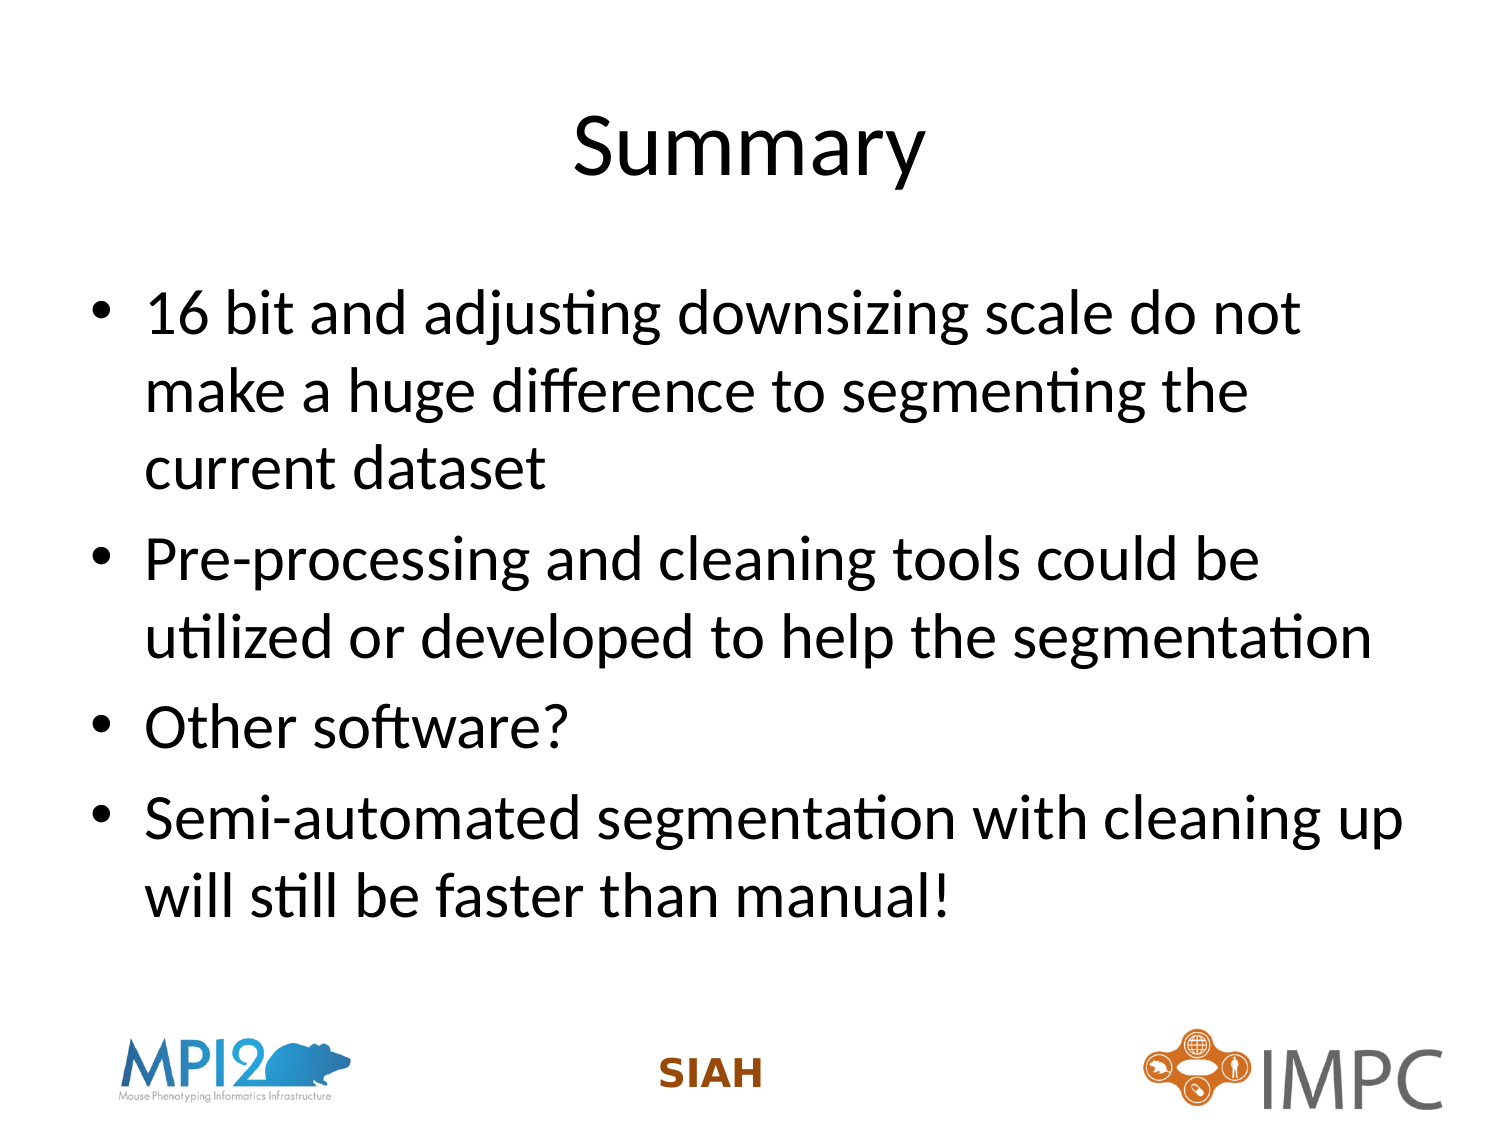

# Summary
16 bit and adjusting downsizing scale do not make a huge difference to segmenting the current dataset
Pre-processing and cleaning tools could be utilized or developed to help the segmentation
Other software?
Semi-automated segmentation with cleaning up will still be faster than manual!